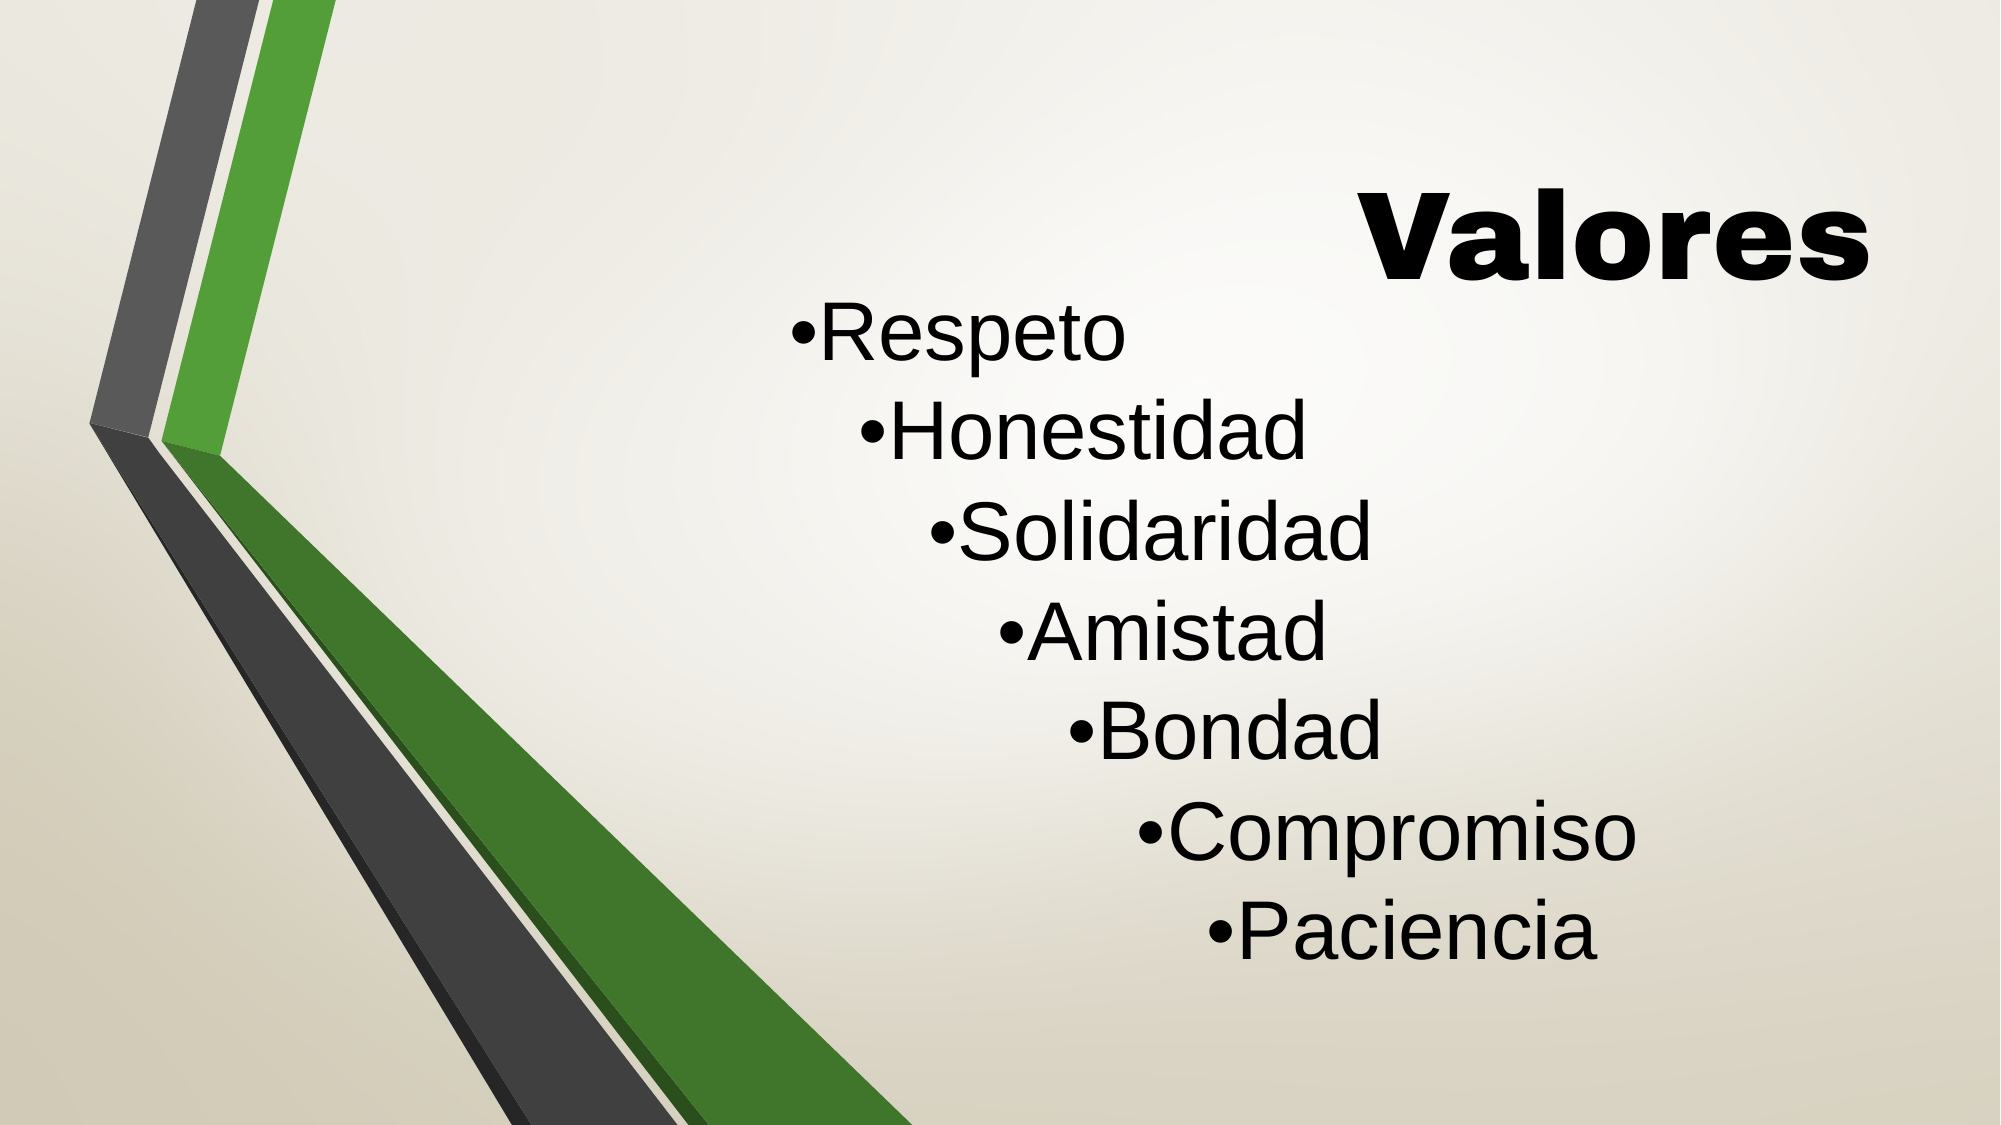

# Valores
•Respeto
   •Honestidad
      •Solidaridad
         •Amistad
            •Bondad
               •Compromiso
                  •Paciencia